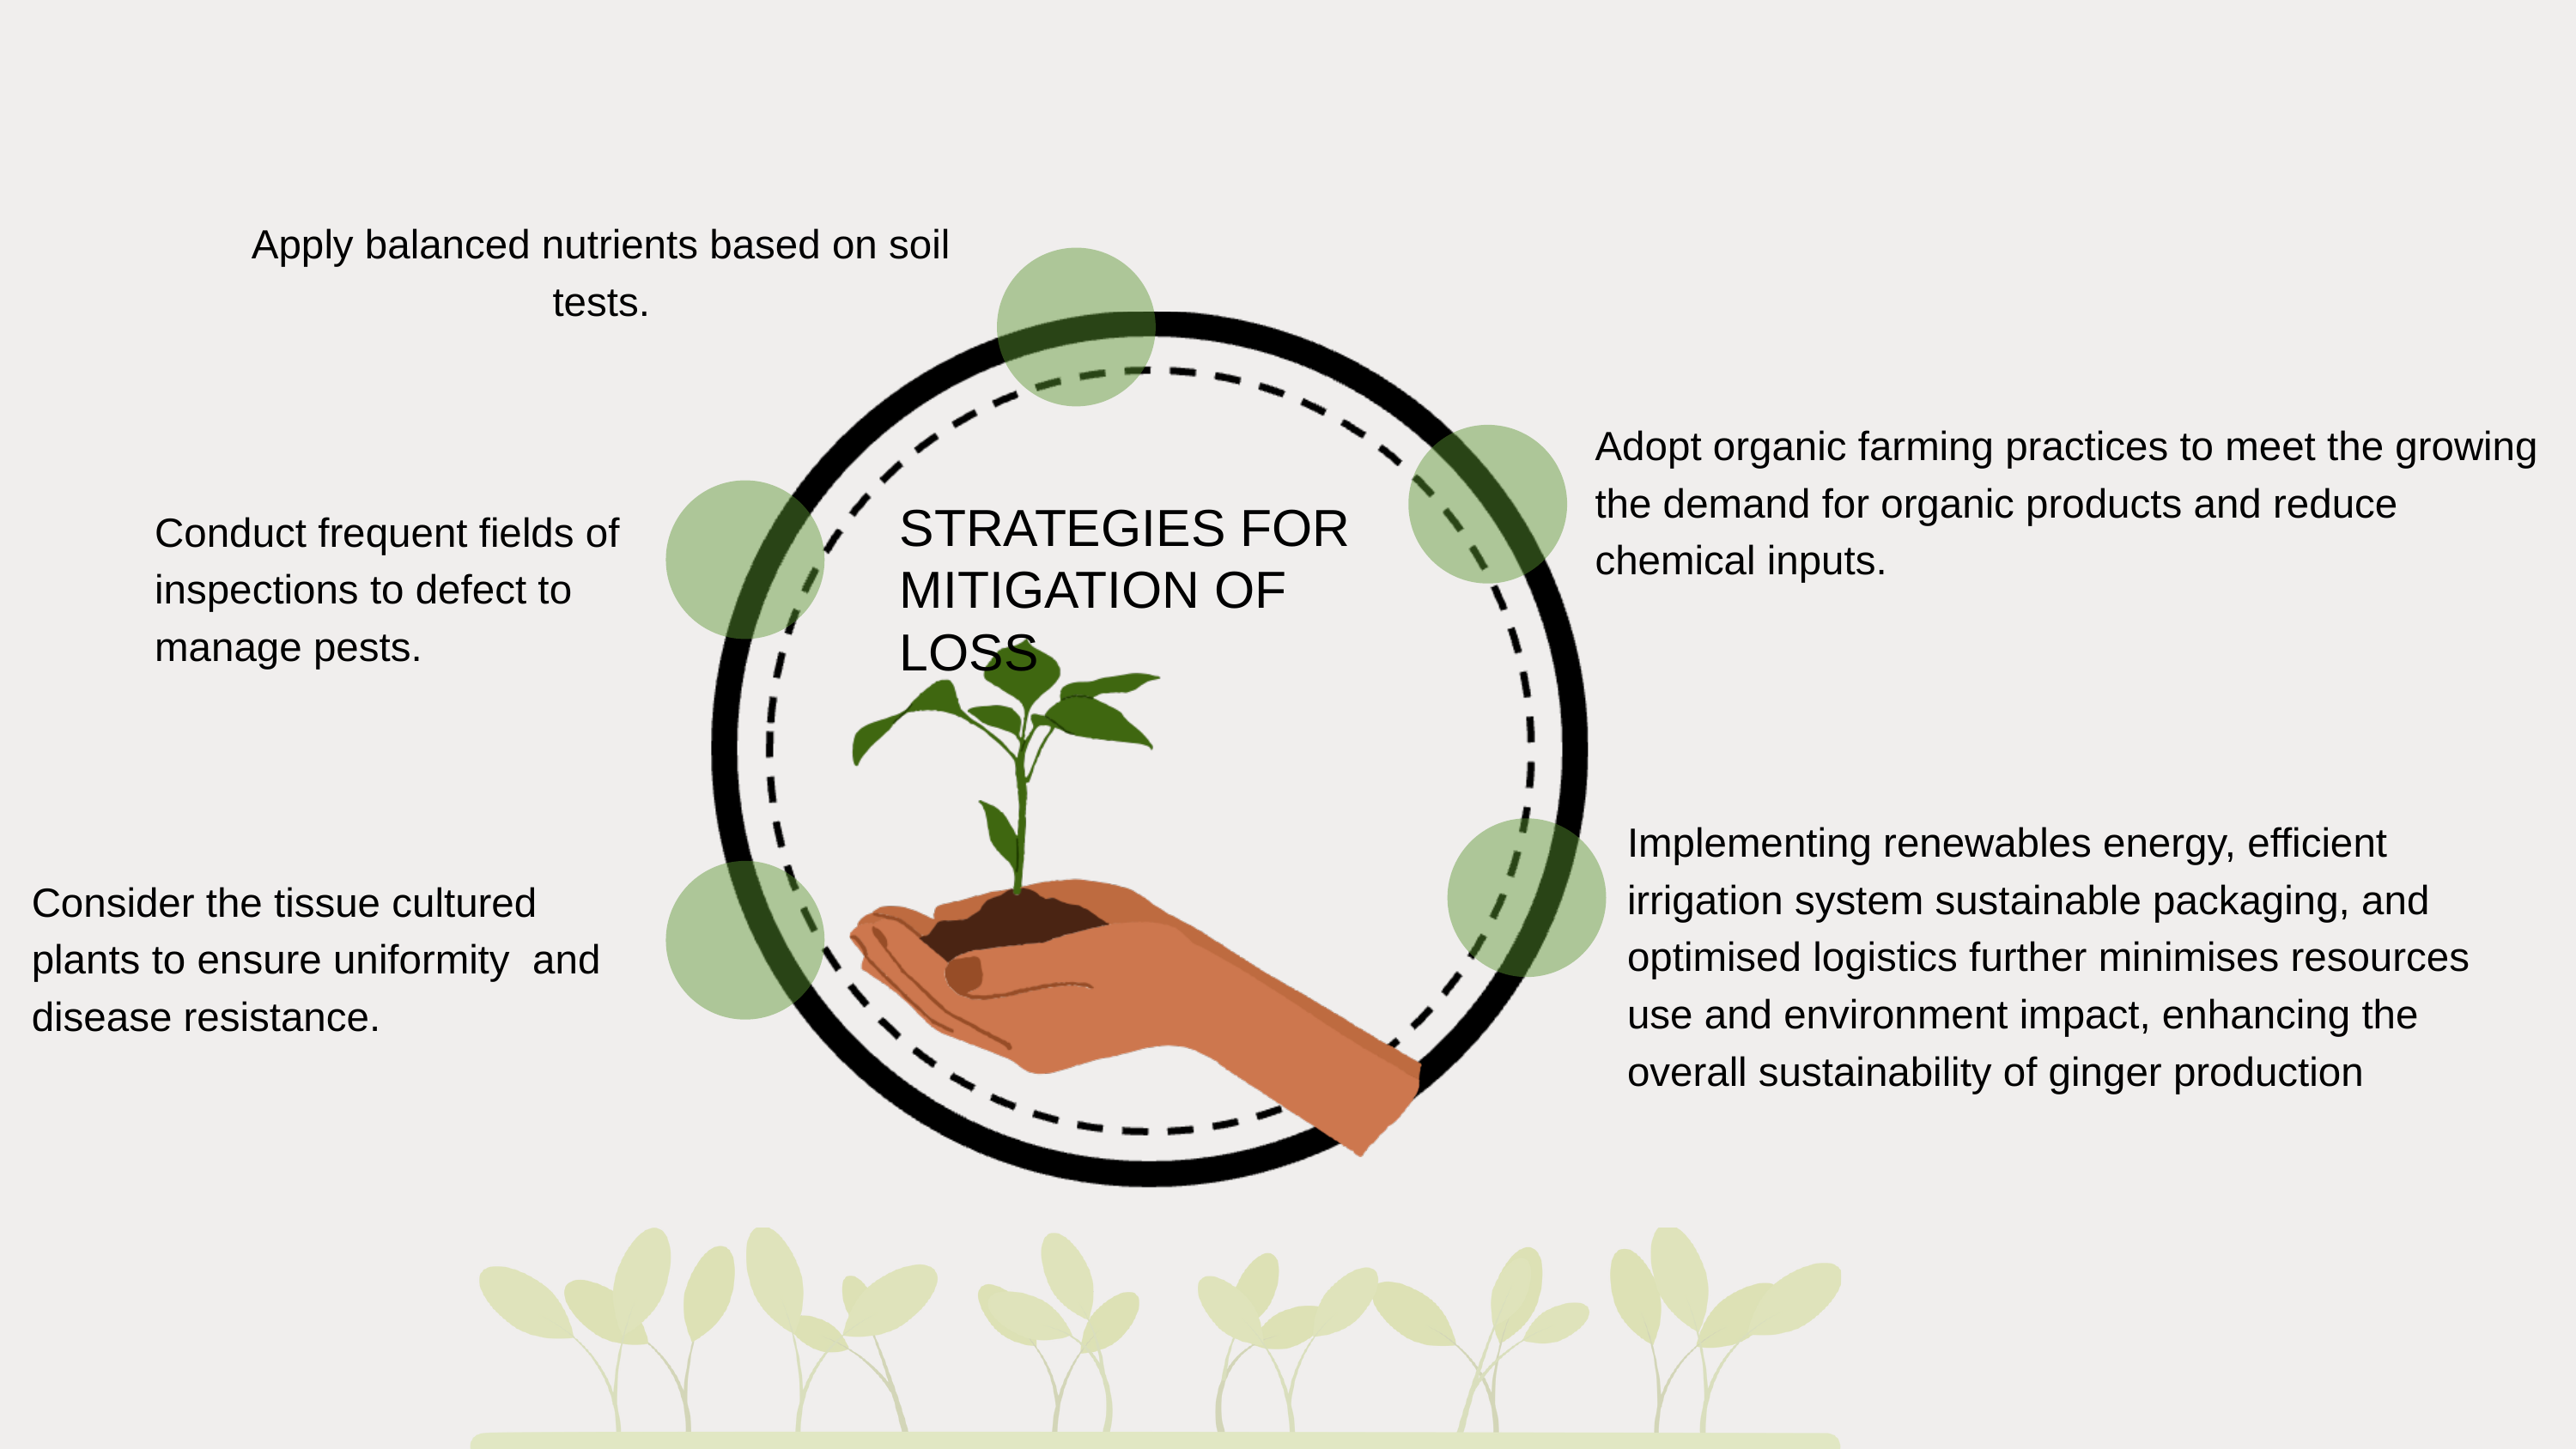

Apply balanced nutrients based on soil tests.

Adopt organic farming practices to meet the growing the demand for organic products and reduce chemical inputs.

STRATEGIES FOR MITIGATION OF LOSS
Conduct frequent fields of inspections to defect to manage pests.

Implementing renewables energy, efficient irrigation system sustainable packaging, and optimised logistics further minimises resources use and environment impact, enhancing the overall sustainability of ginger production

Consider the tissue cultured plants to ensure uniformity  and disease resistance.